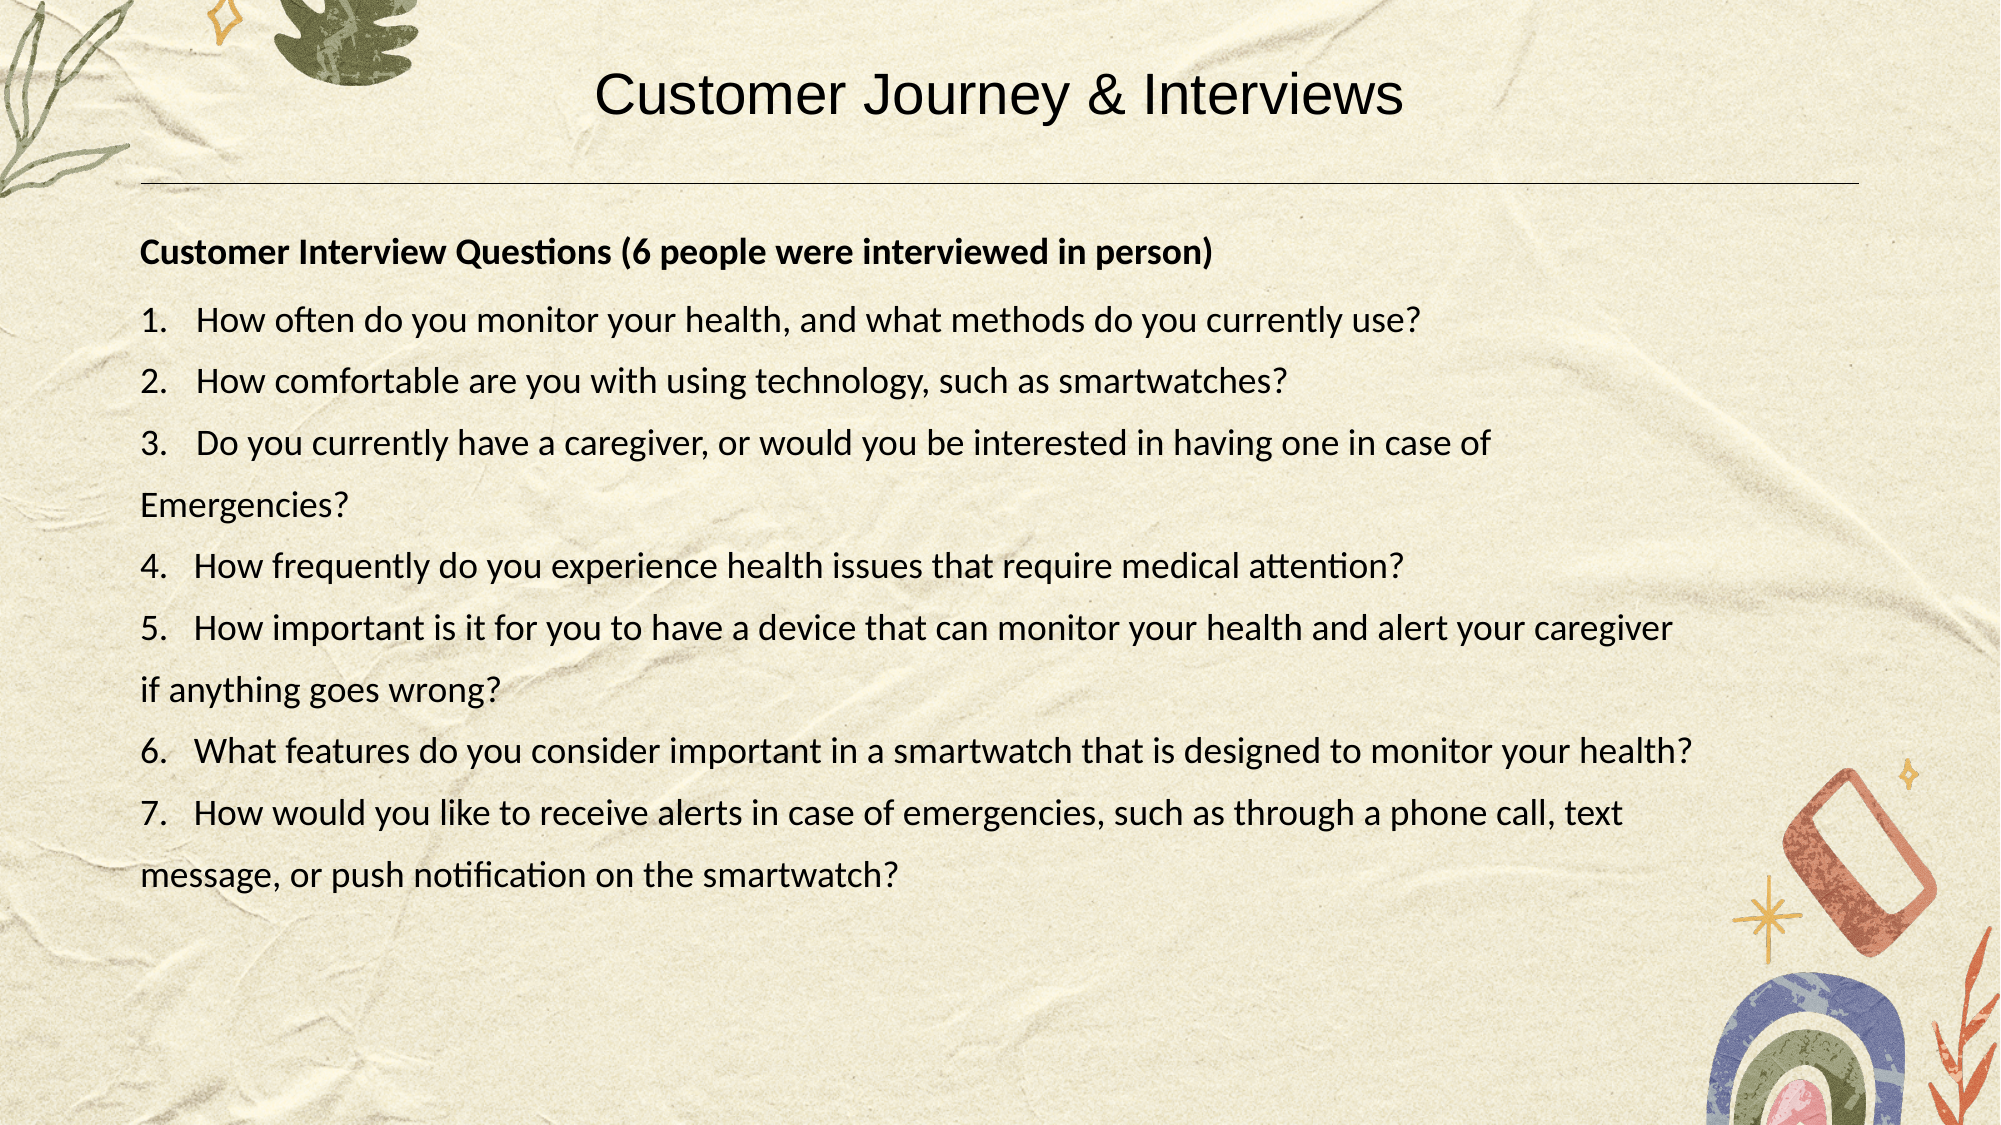

Customer Journey & Interviews
Customer Interview Questions (6 people were interviewed in person)
How often do you monitor your health, and what methods do you currently use?
How comfortable are you with using technology, such as smartwatches?
Do you currently have a caregiver, or would you be interested in having one in case of
Emergencies?
4.   How frequently do you experience health issues that require medical attention?
5.   How important is it for you to have a device that can monitor your health and alert your caregiver
if anything goes wrong?
6.   What features do you consider important in a smartwatch that is designed to monitor your health?
7.   How would you like to receive alerts in case of emergencies, such as through a phone call, text
message, or push notification on the smartwatch?